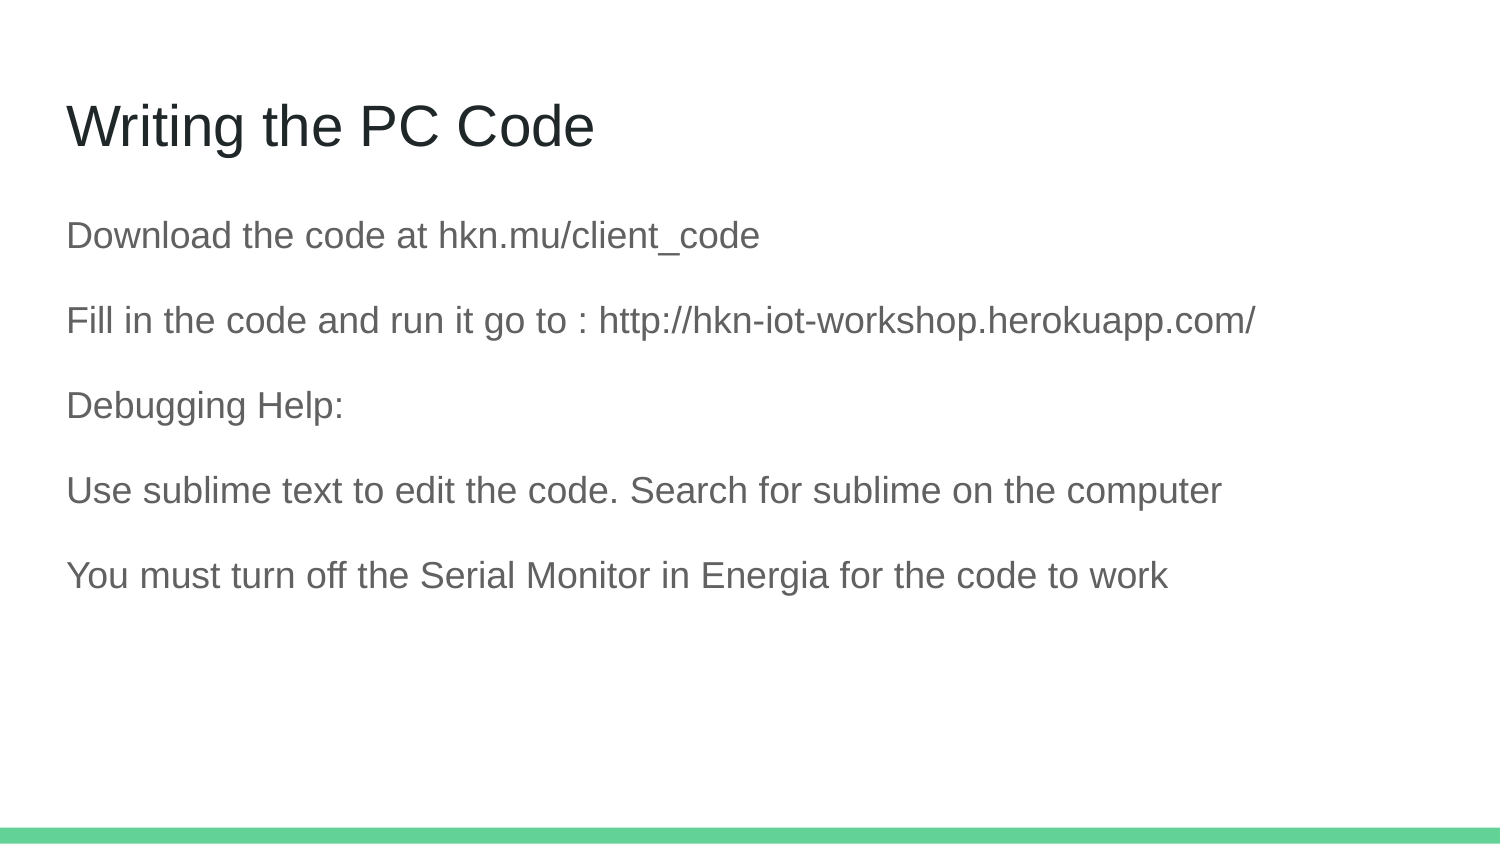

# Writing the PC Code
Download the code at hkn.mu/client_code
Fill in the code and run it go to : http://hkn-iot-workshop.herokuapp.com/
Debugging Help:
Use sublime text to edit the code. Search for sublime on the computer
You must turn off the Serial Monitor in Energia for the code to work